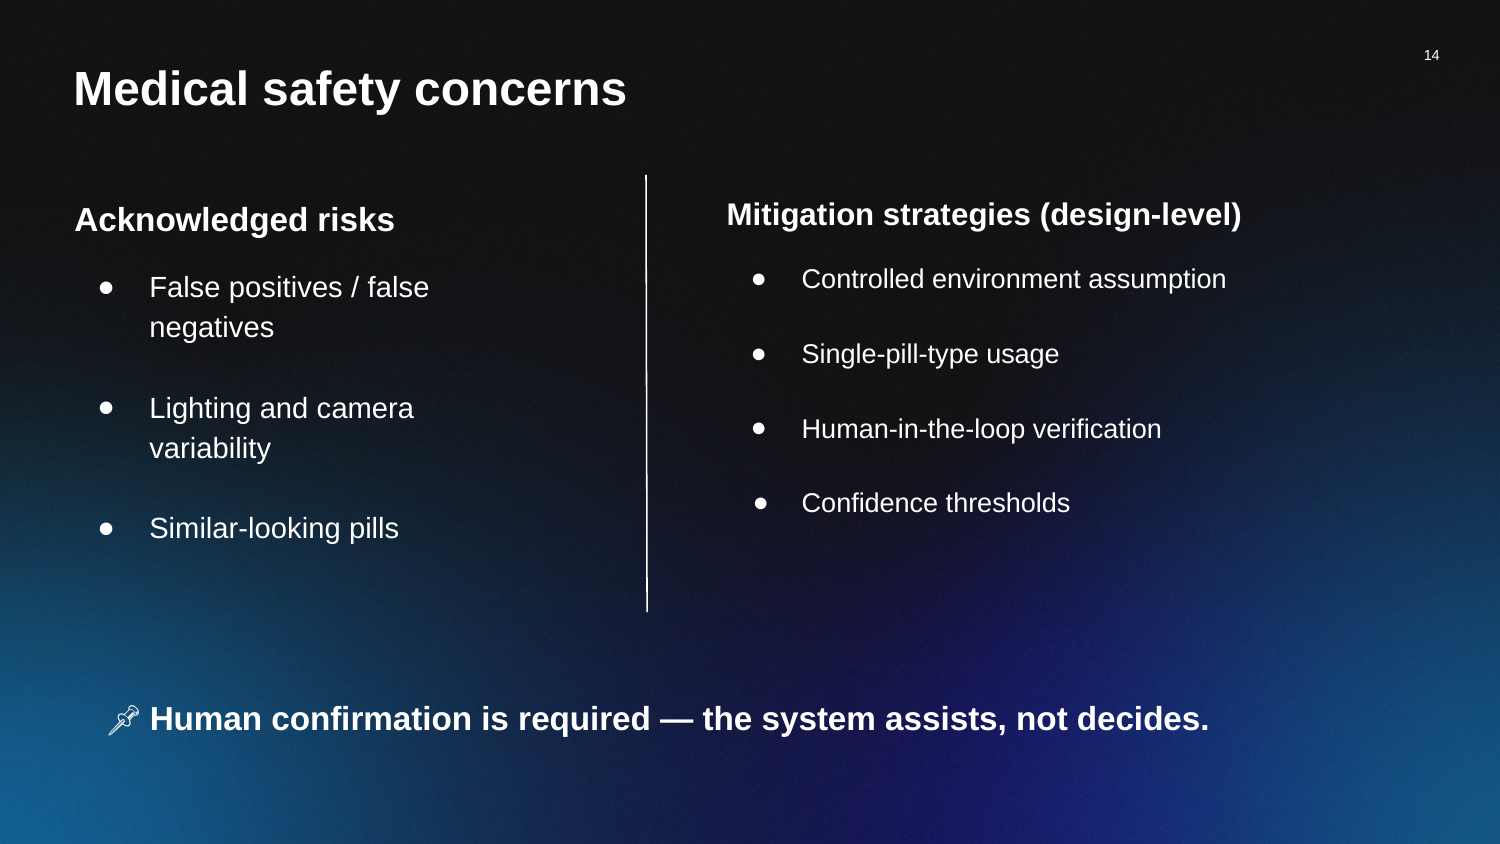

# Medical safety concerns

14
Acknowledged risks
False positives / false negatives
Lighting and camera variability
Similar-looking pills
Mitigation strategies (design-level)
Controlled environment assumption
Single-pill-type usage
Human-in-the-loop verification
Confidence thresholds
📌 Human confirmation is required — the system assists, not decides.